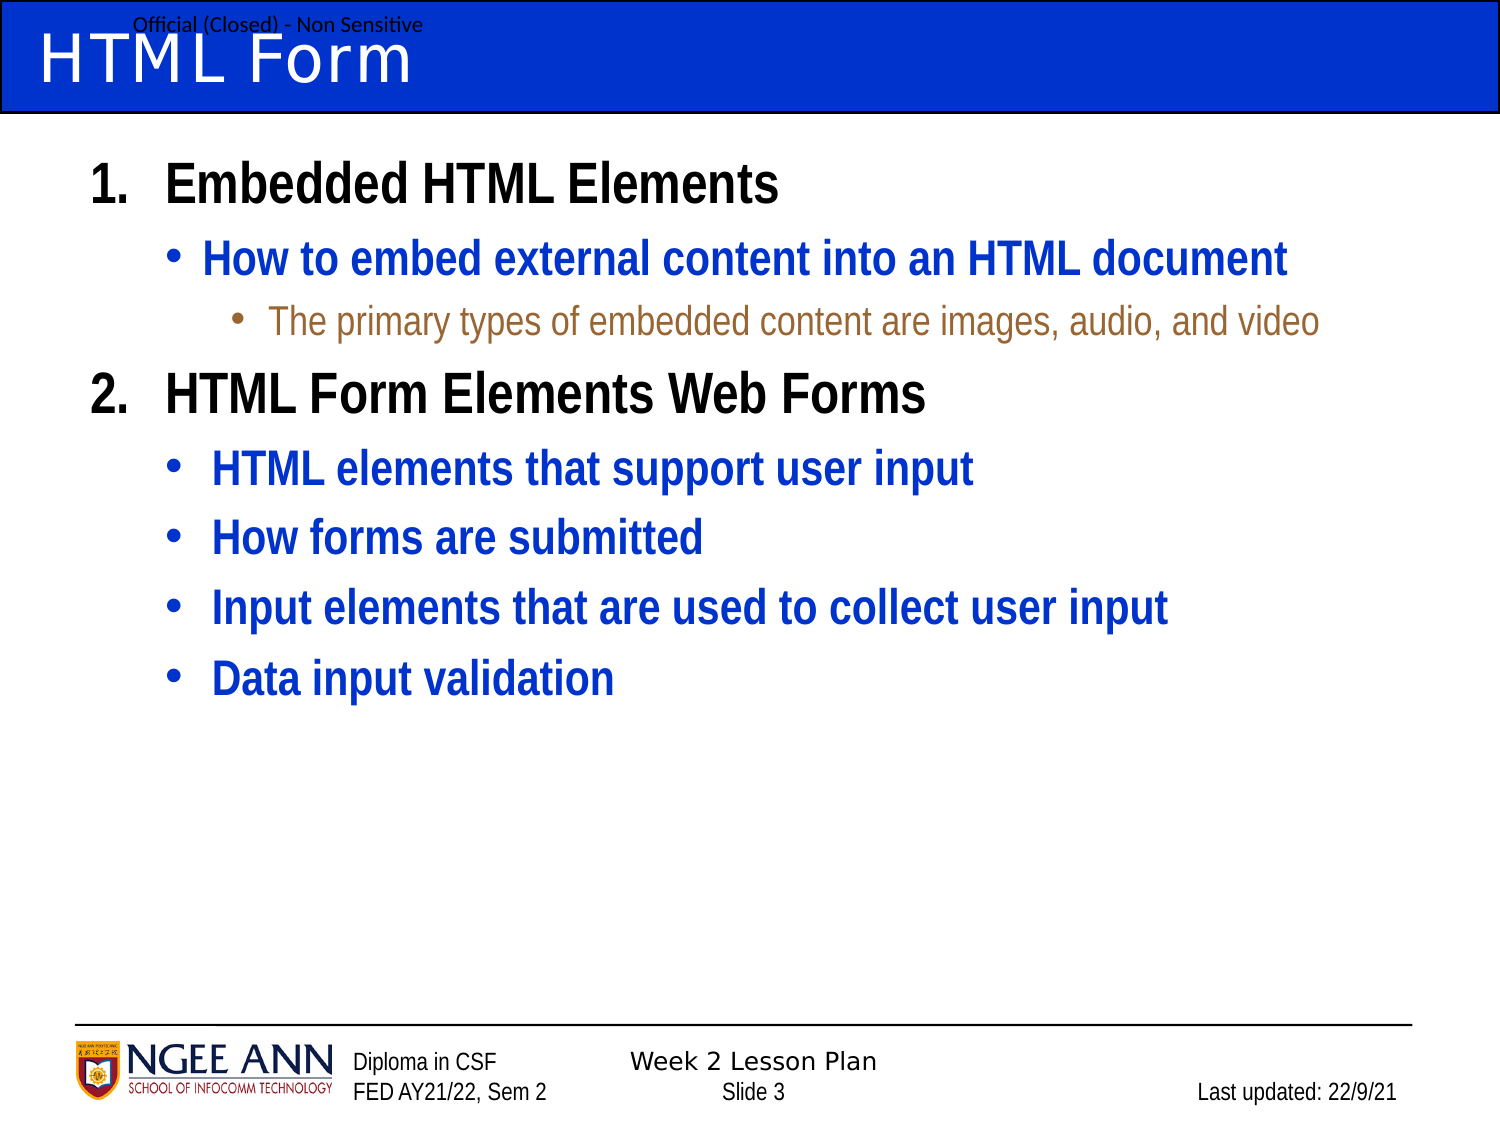

# HTML Form
Embedded HTML Elements
How to embed external content into an HTML document
The primary types of embedded content are images, audio, and video
HTML Form Elements Web Forms
HTML elements that support user input
How forms are submitted
Input elements that are used to collect user input
Data input validation